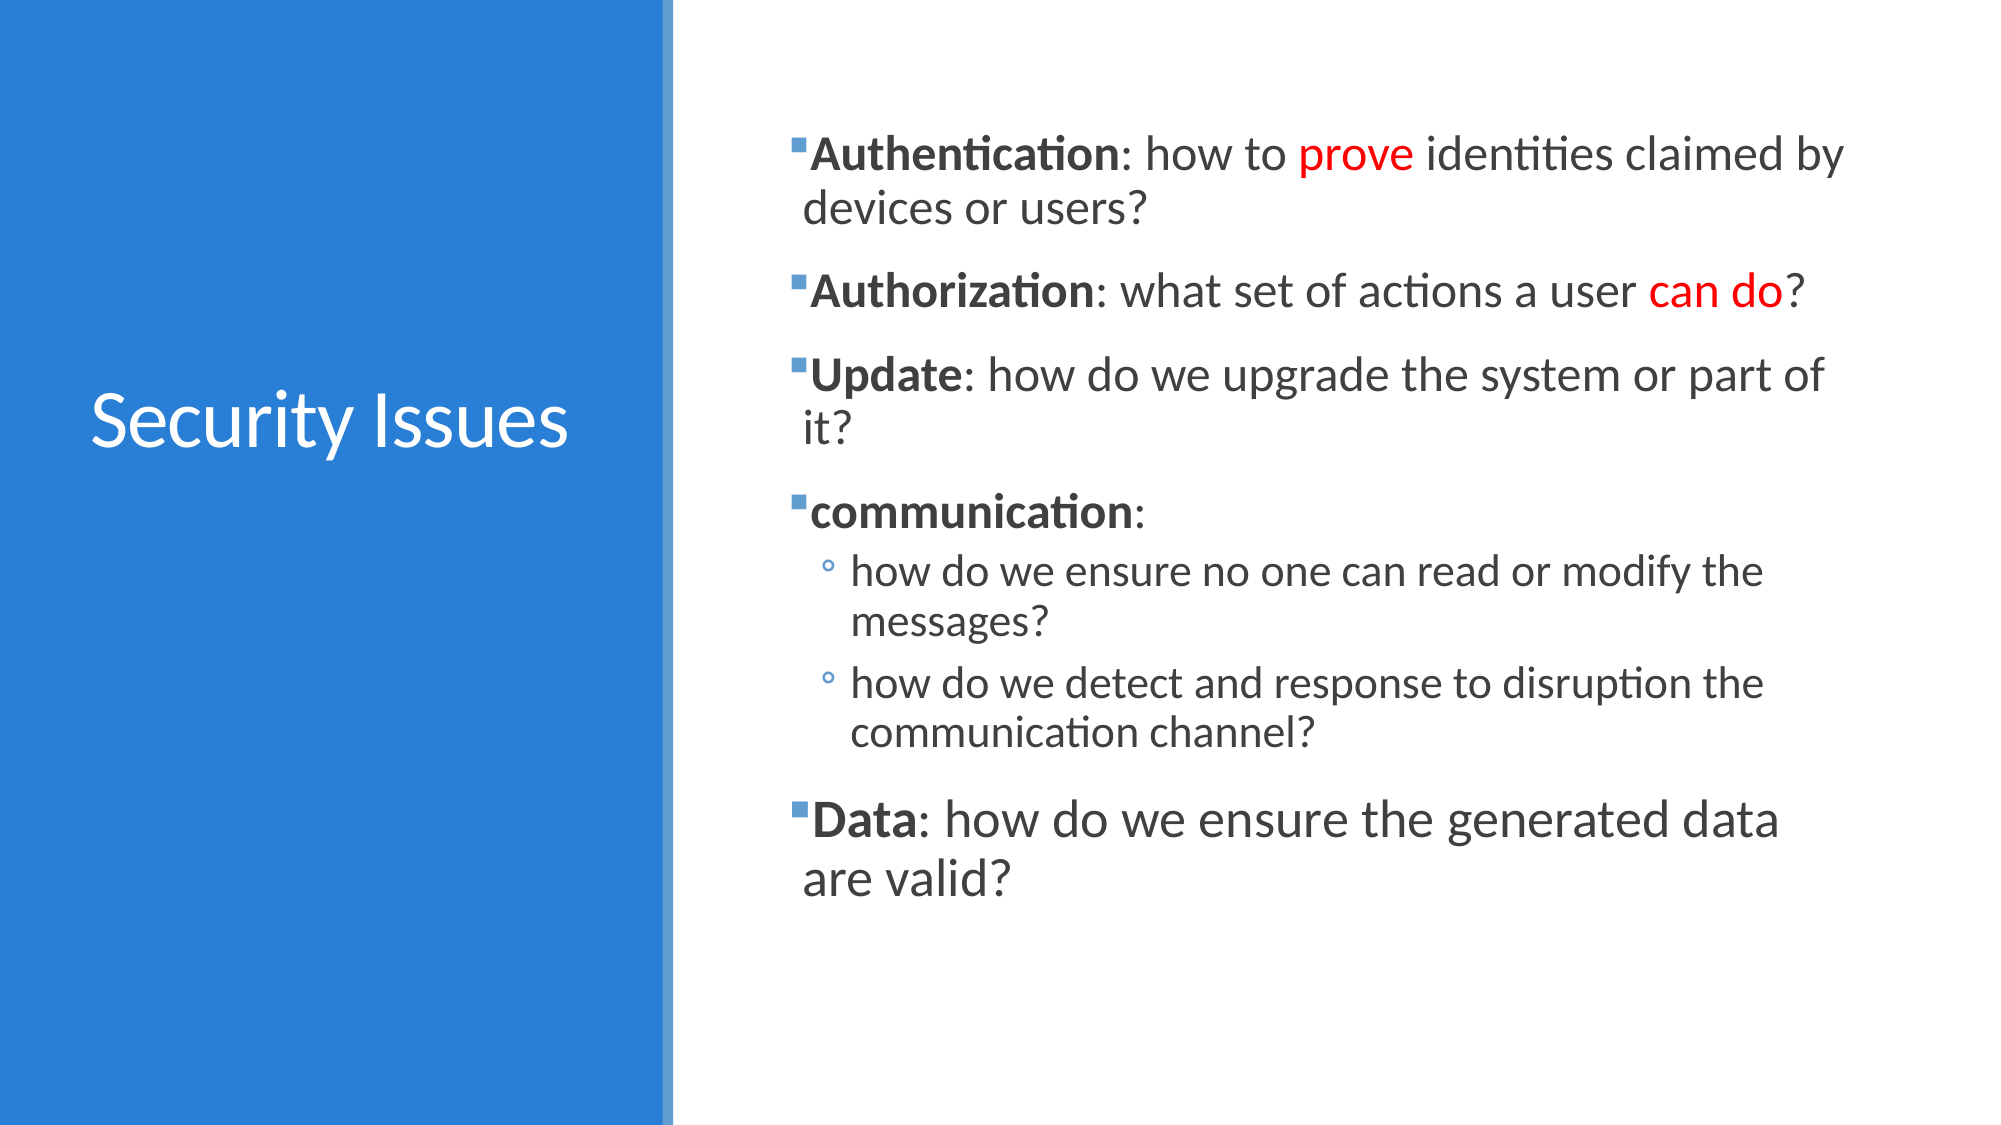

# Security Issues
Authentication: how to prove identities claimed by devices or users?
Authorization: what set of actions a user can do?
Update: how do we upgrade the system or part of it?
communication:
how do we ensure no one can read or modify the messages?
how do we detect and response to disruption the communication channel?
Data: how do we ensure the generated data are valid?